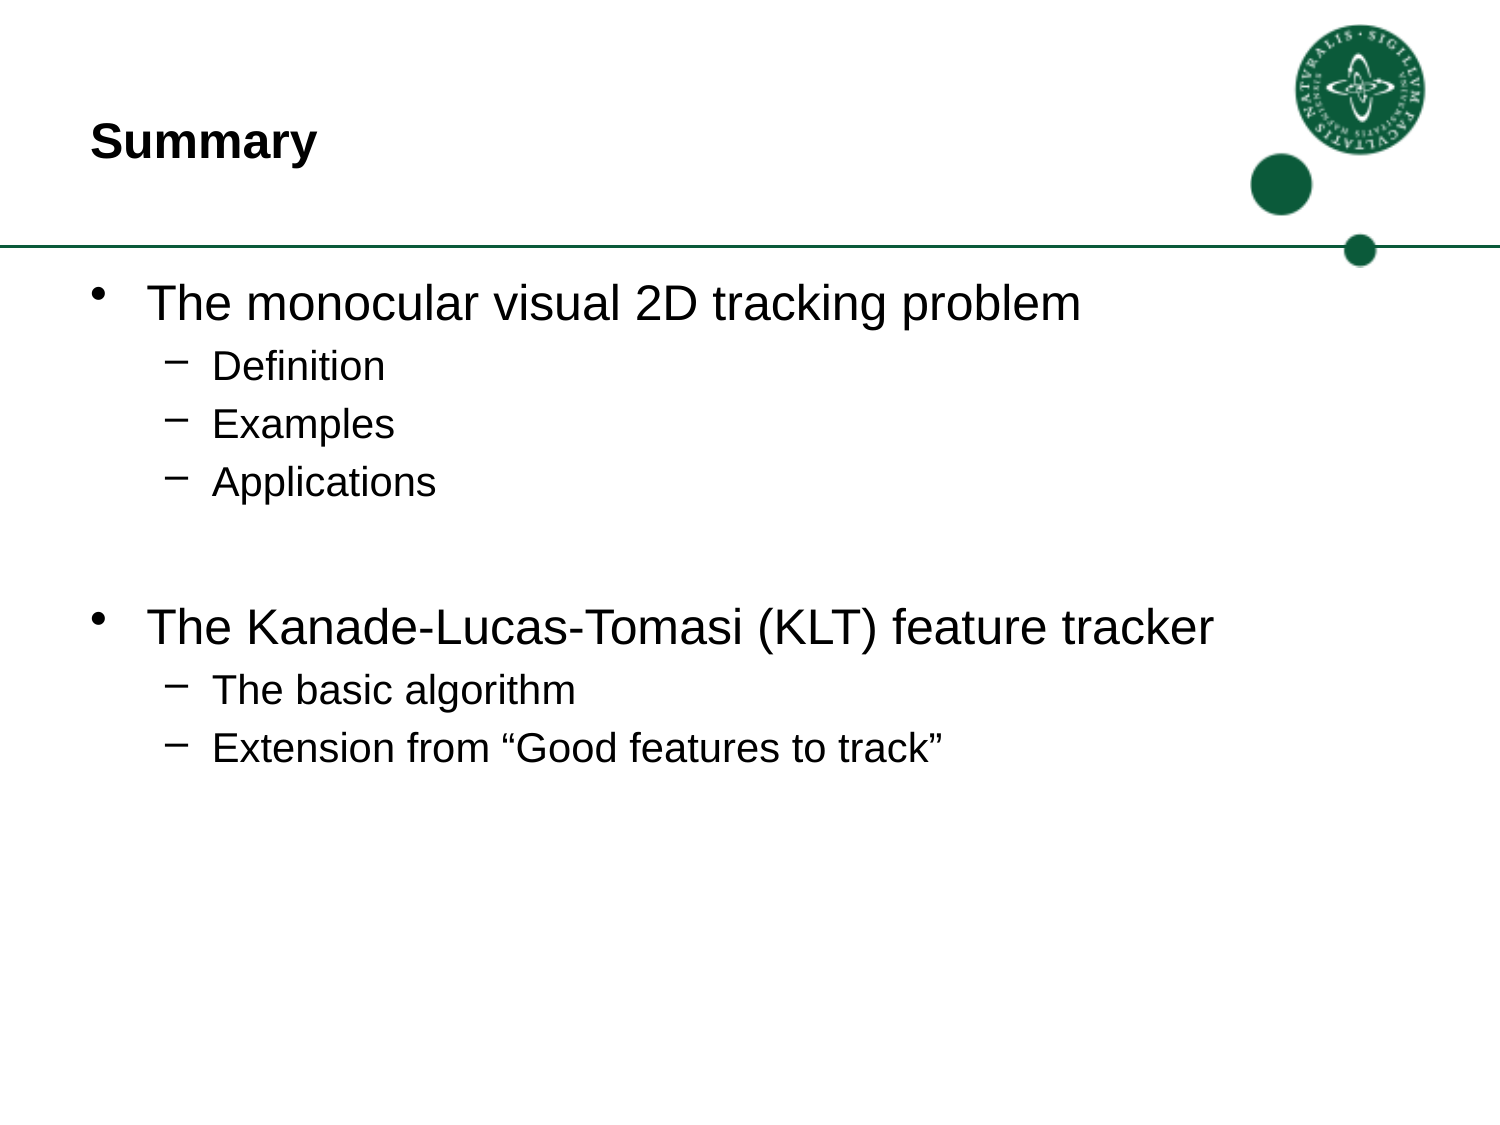

# Summary
The monocular visual 2D tracking problem
Definition
Examples
Applications

The Kanade-Lucas-Tomasi (KLT) feature tracker
The basic algorithm
Extension from “Good features to track”